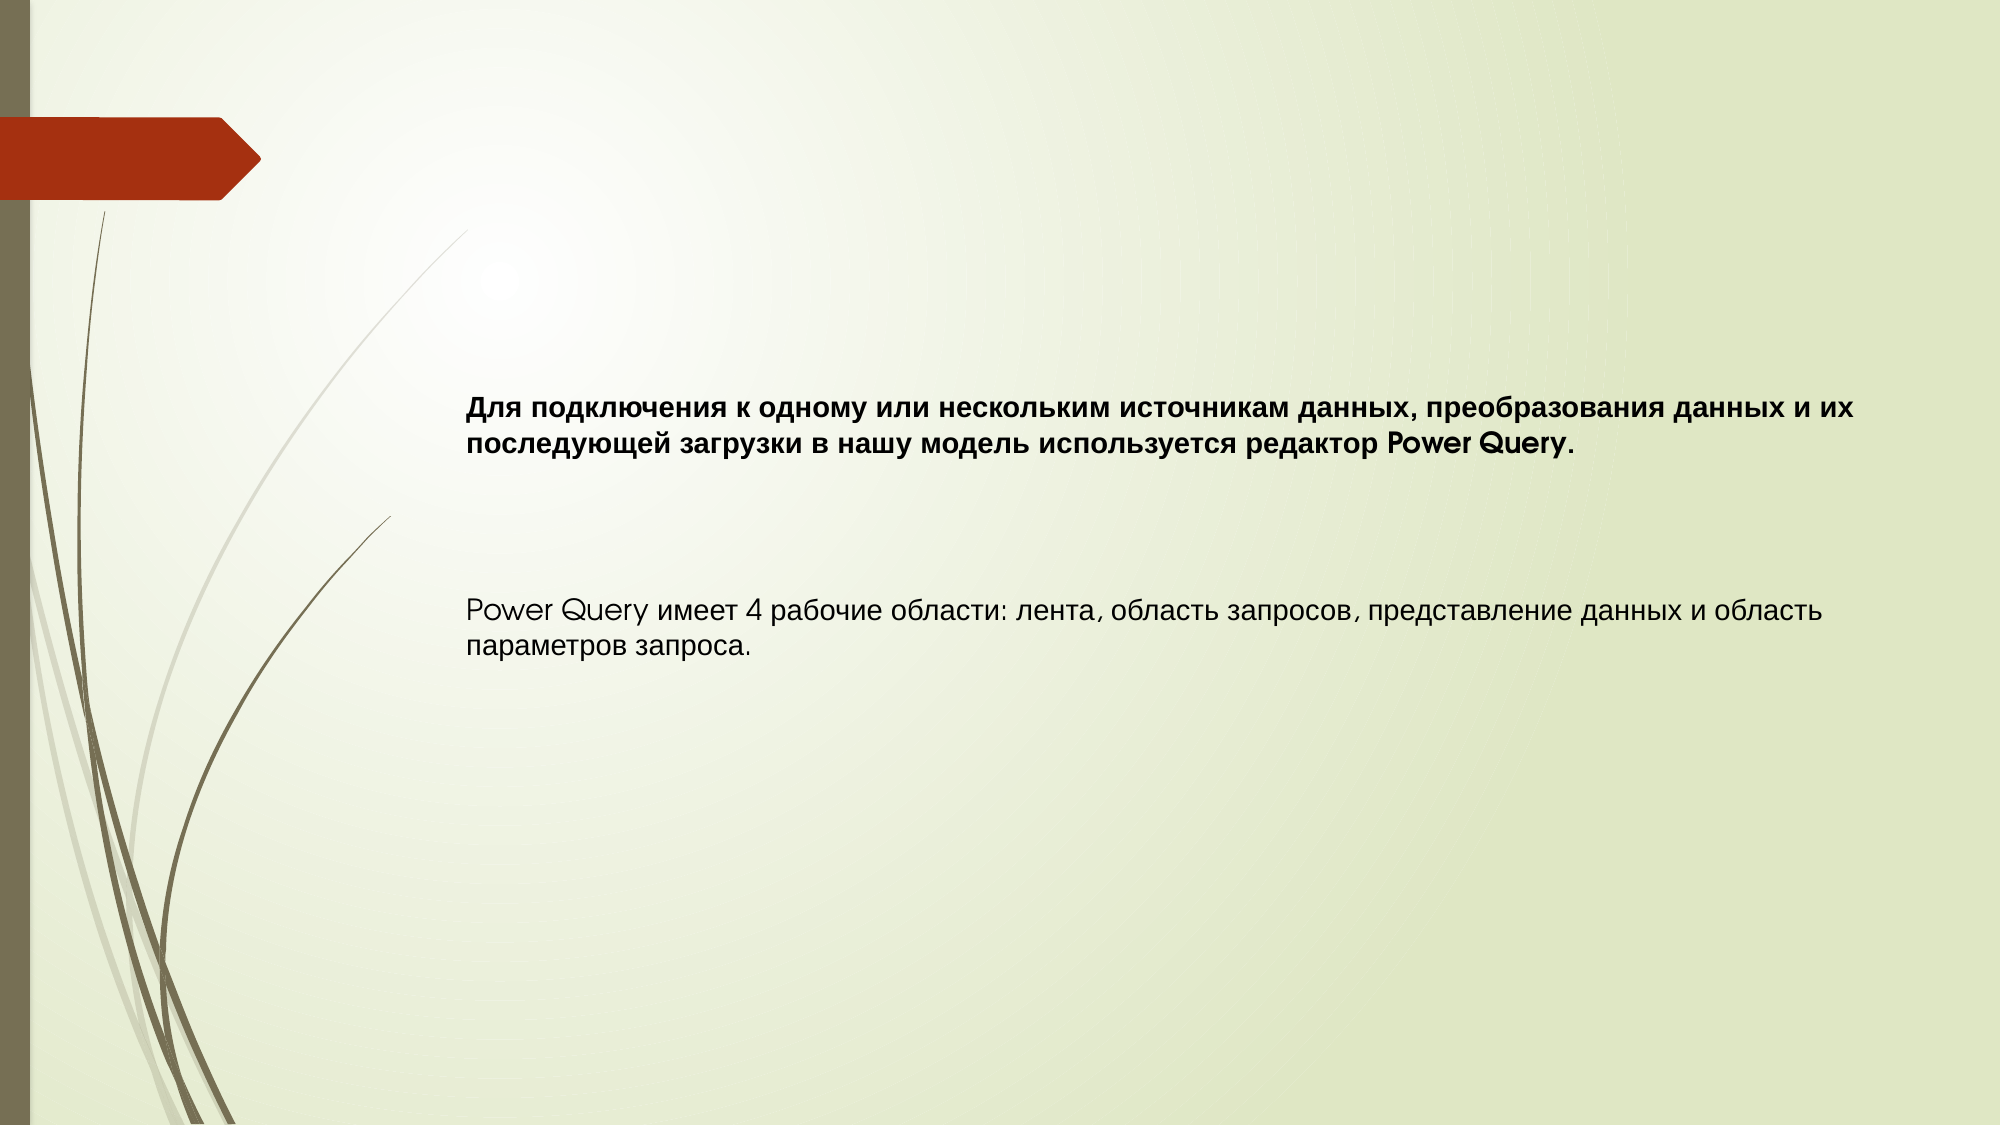

Для подключения к одному или нескольким источникам данных, преобразования данных и их последующей загрузки в нашу модель используется редактор Power Query.

Power Query имеет 4 рабочие области: лента, область запросов, представление данных и область параметров запроса.